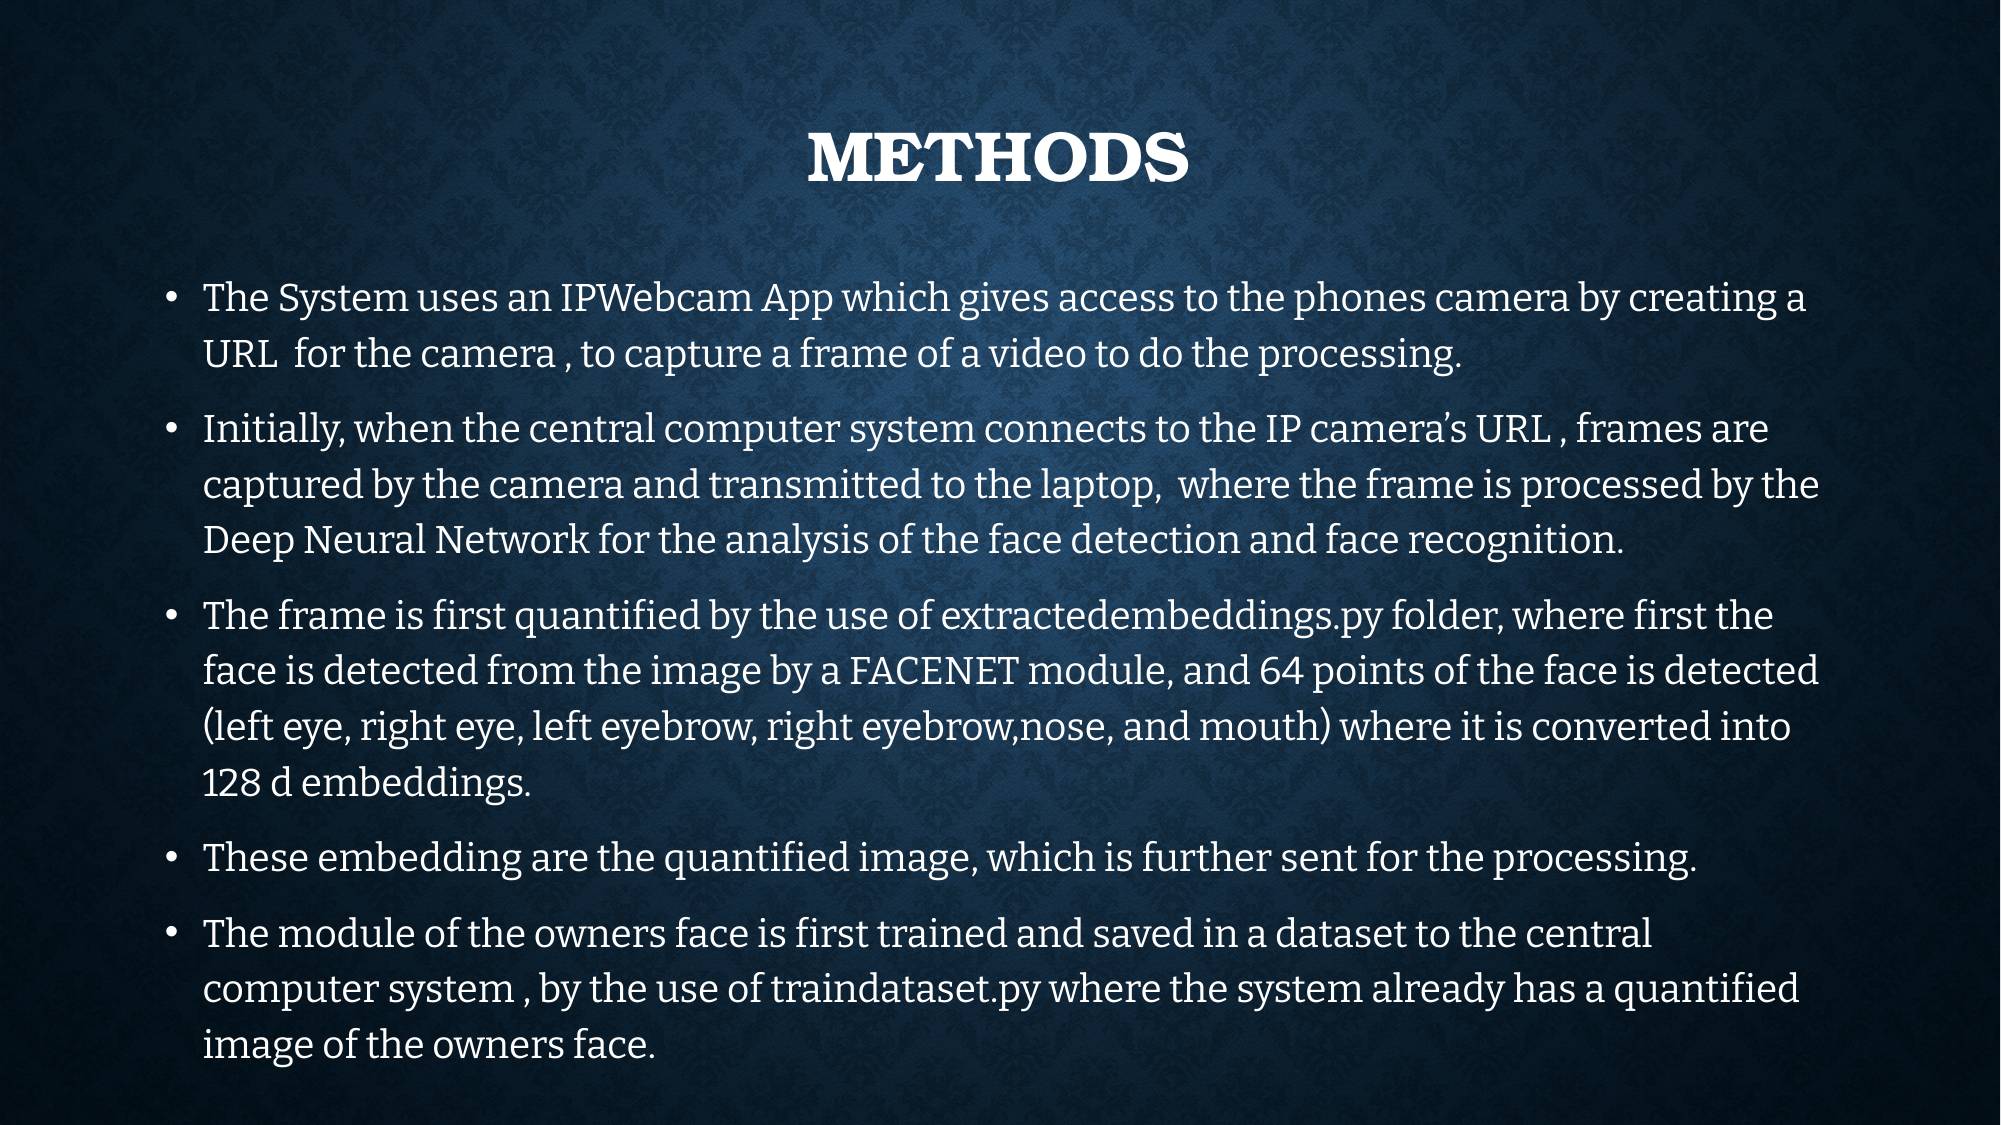

# methods
The System uses an IPWebcam App which gives access to the phones camera by creating a URL  for the camera , to capture a frame of a video to do the processing.
Initially, when the central computer system connects to the IP camera’s URL , frames are captured by the camera and transmitted to the laptop,  where the frame is processed by the Deep Neural Network for the analysis of the face detection and face recognition.
The frame is first quantified by the use of extractedembeddings.py folder, where first the face is detected from the image by a FACENET module, and 64 points of the face is detected (left eye, right eye, left eyebrow, right eyebrow,nose, and mouth) where it is converted into 128 d embeddings.
These embedding are the quantified image, which is further sent for the processing.
The module of the owners face is first trained and saved in a dataset to the central computer system , by the use of traindataset.py where the system already has a quantified image of the owners face.